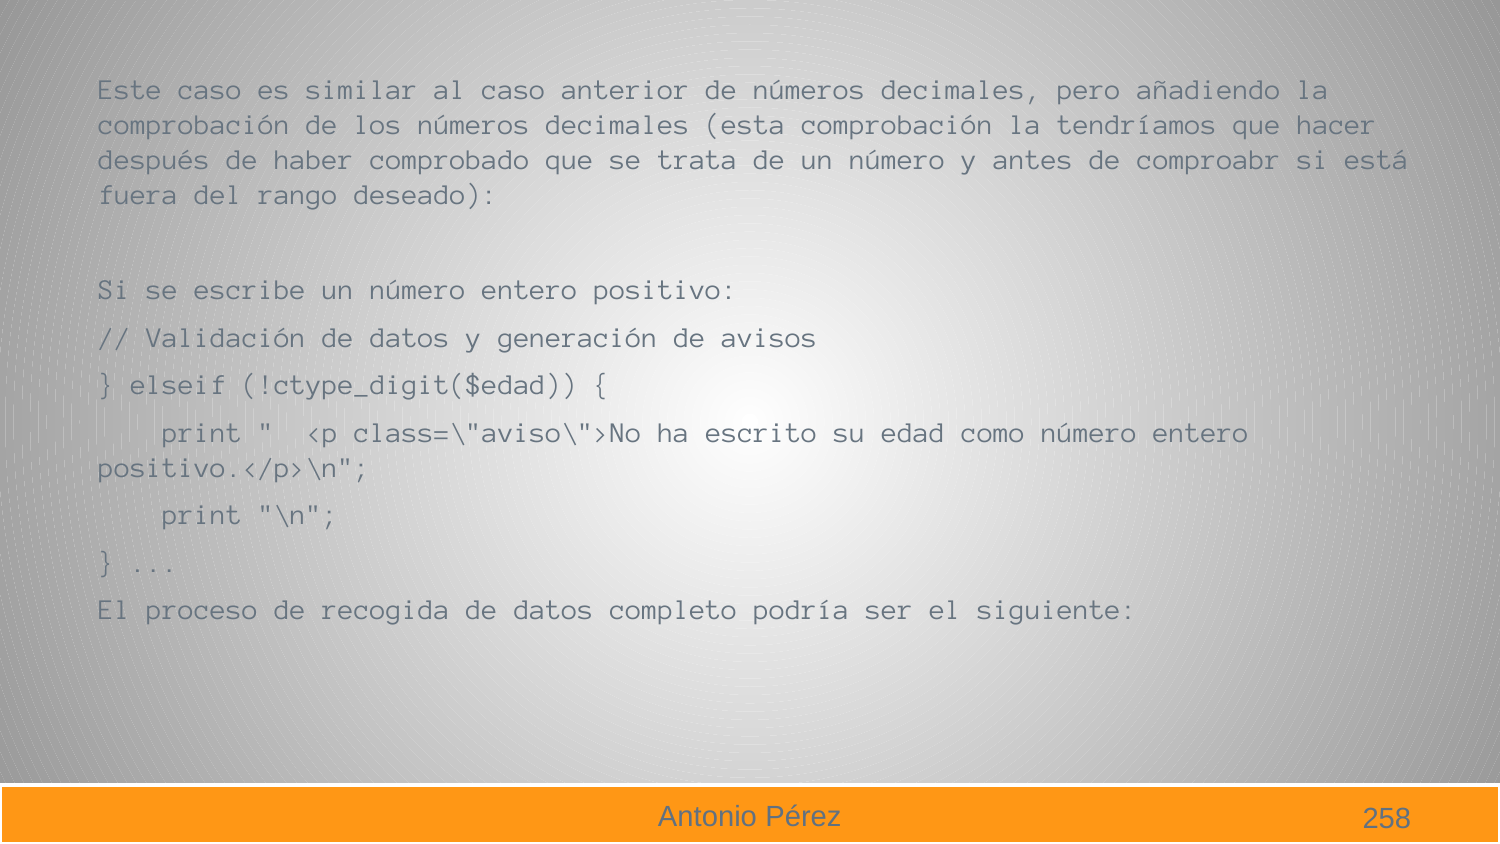

Este caso es similar al caso anterior de números decimales, pero añadiendo la comprobación de los números decimales (esta comprobación la tendríamos que hacer después de haber comprobado que se trata de un número y antes de comproabr si está fuera del rango deseado):

Si se escribe un número entero positivo:
// Validación de datos y generación de avisos
} elseif (!ctype_digit($edad)) {
    print "  <p class=\"aviso\">No ha escrito su edad como número entero positivo.</p>\n";
    print "\n";
} ...
El proceso de recogida de datos completo podría ser el siguiente:
258